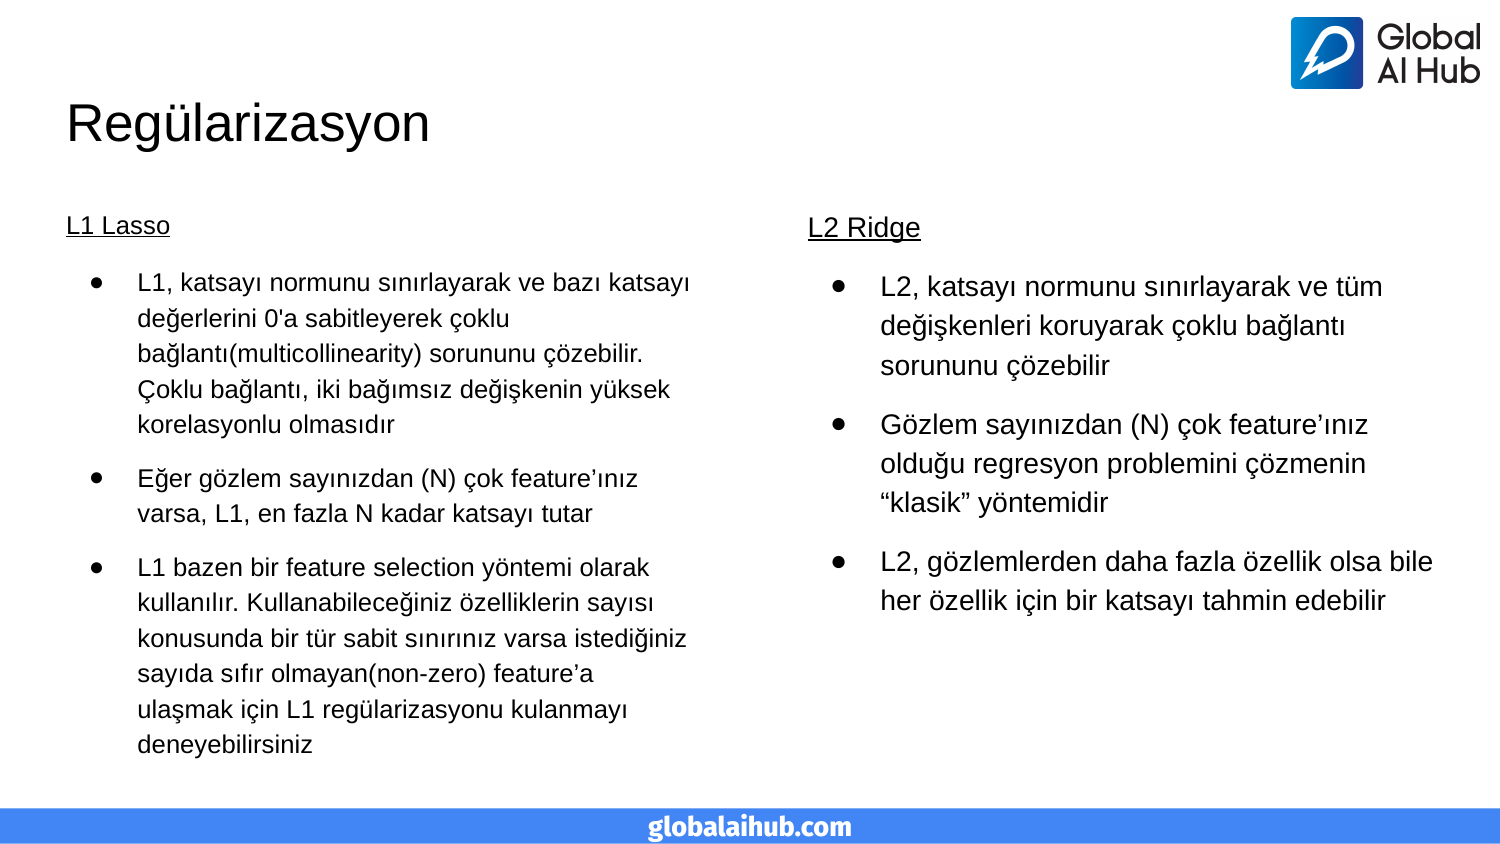

# Regülarizasyon
L1 Lasso
L1, katsayı normunu sınırlayarak ve bazı katsayı değerlerini 0'a sabitleyerek çoklu bağlantı(multicollinearity) sorununu çözebilir. Çoklu bağlantı, iki bağımsız değişkenin yüksek korelasyonlu olmasıdır
Eğer gözlem sayınızdan (N) çok feature’ınız varsa, L1, en fazla N kadar katsayı tutar
L1 bazen bir feature selection yöntemi olarak kullanılır. Kullanabileceğiniz özelliklerin sayısı konusunda bir tür sabit sınırınız varsa istediğiniz sayıda sıfır olmayan(non-zero) feature’a ulaşmak için L1 regülarizasyonu kulanmayı deneyebilirsiniz
L2 Ridge
L2, katsayı normunu sınırlayarak ve tüm değişkenleri koruyarak çoklu bağlantı sorununu çözebilir
Gözlem sayınızdan (N) çok feature’ınız olduğu regresyon problemini çözmenin “klasik” yöntemidir
L2, gözlemlerden daha fazla özellik olsa bile her özellik için bir katsayı tahmin edebilir